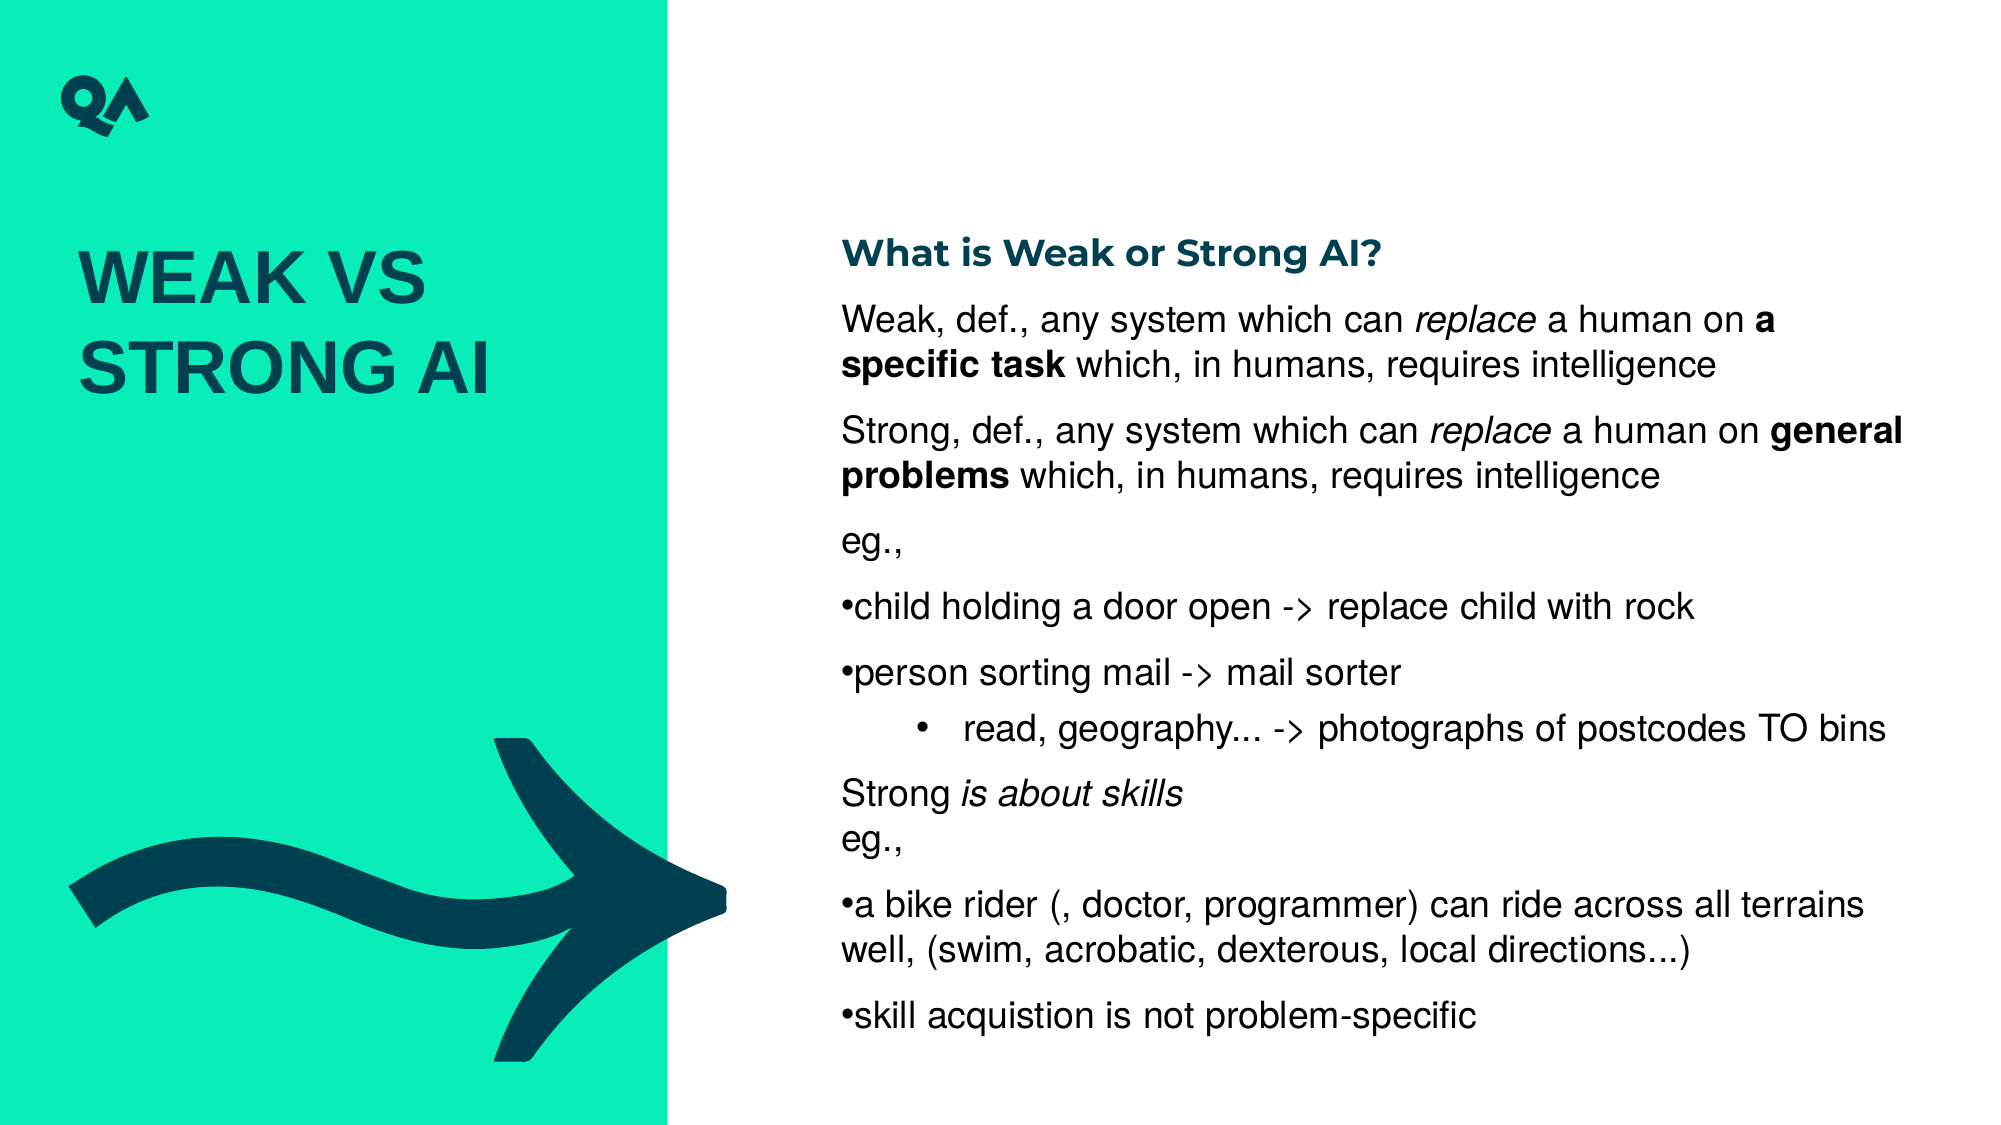

Weak vs strong ai
What is Weak or Strong AI?
Weak, def., any system which can replace a human on a specific task which, in humans, requires intelligence
Strong, def., any system which can replace a human on general problems which, in humans, requires intelligence
eg.,
child holding a door open -> replace child with rock
person sorting mail -> mail sorter
read, geography... -> photographs of postcodes TO bins
Strong is about skills
eg.,
a bike rider (, doctor, programmer) can ride across all terrains well, (swim, acrobatic, dexterous, local directions...)
skill acquistion is not problem-specific